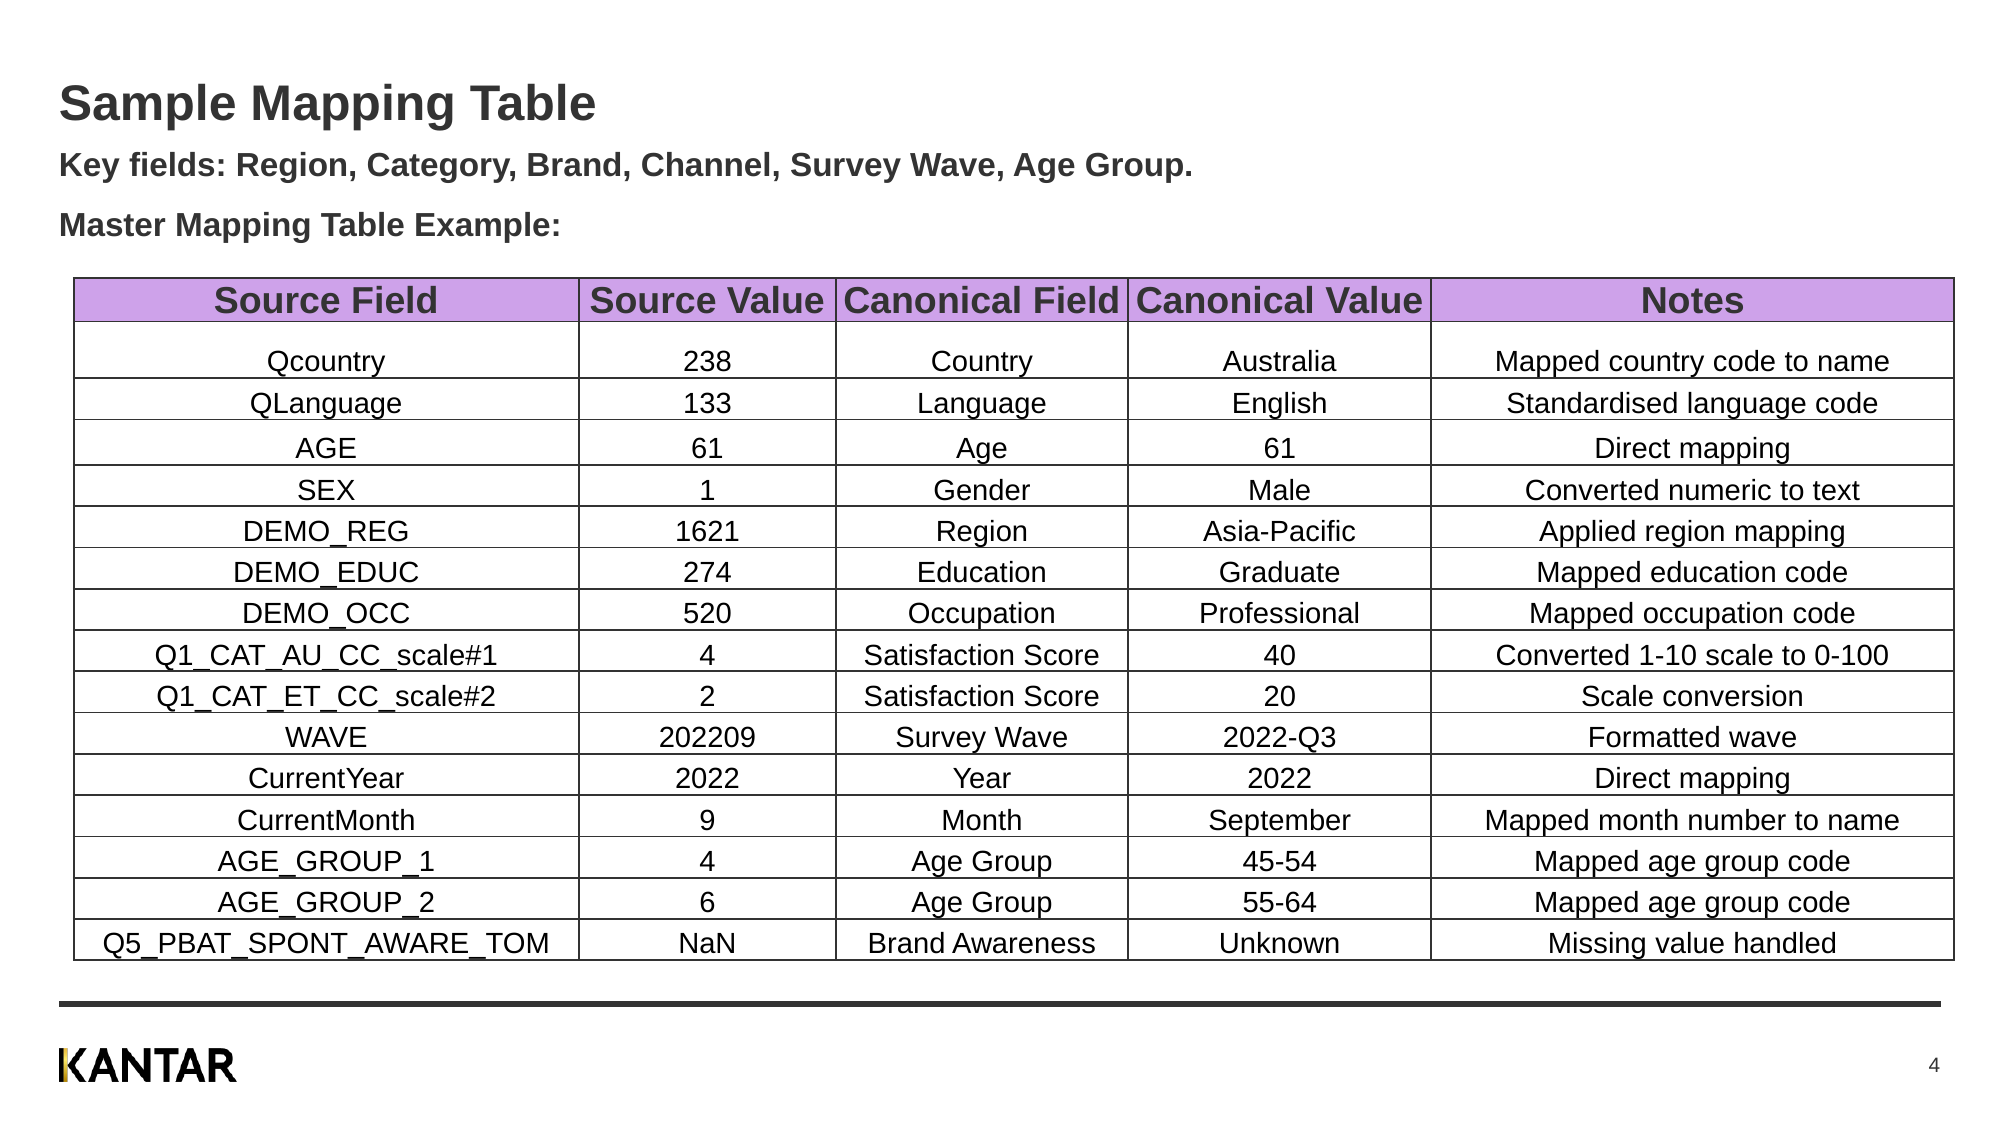

# Sample Mapping Table
Key fields: Region, Category, Brand, Channel, Survey Wave, Age Group.
Master Mapping Table Example:
| Source Field | Source Value | Canonical Field | Canonical Value | Notes |
| --- | --- | --- | --- | --- |
| Qcountry | 238 | Country | Australia | Mapped country code to name |
| QLanguage | 133 | Language | English | Standardised language code |
| AGE | 61 | Age | 61 | Direct mapping |
| SEX | 1 | Gender | Male | Converted numeric to text |
| DEMO\_REG | 1621 | Region | Asia-Pacific | Applied region mapping |
| DEMO\_EDUC | 274 | Education | Graduate | Mapped education code |
| DEMO\_OCC | 520 | Occupation | Professional | Mapped occupation code |
| Q1\_CAT\_AU\_CC\_scale#1 | 4 | Satisfaction Score | 40 | Converted 1-10 scale to 0-100 |
| Q1\_CAT\_ET\_CC\_scale#2 | 2 | Satisfaction Score | 20 | Scale conversion |
| WAVE | 202209 | Survey Wave | 2022-Q3 | Formatted wave |
| CurrentYear | 2022 | Year | 2022 | Direct mapping |
| CurrentMonth | 9 | Month | September | Mapped month number to name |
| AGE\_GROUP\_1 | 4 | Age Group | 45-54 | Mapped age group code |
| AGE\_GROUP\_2 | 6 | Age Group | 55-64 | Mapped age group code |
| Q5\_PBAT\_SPONT\_AWARE\_TOM | NaN | Brand Awareness | Unknown | Missing value handled |

4